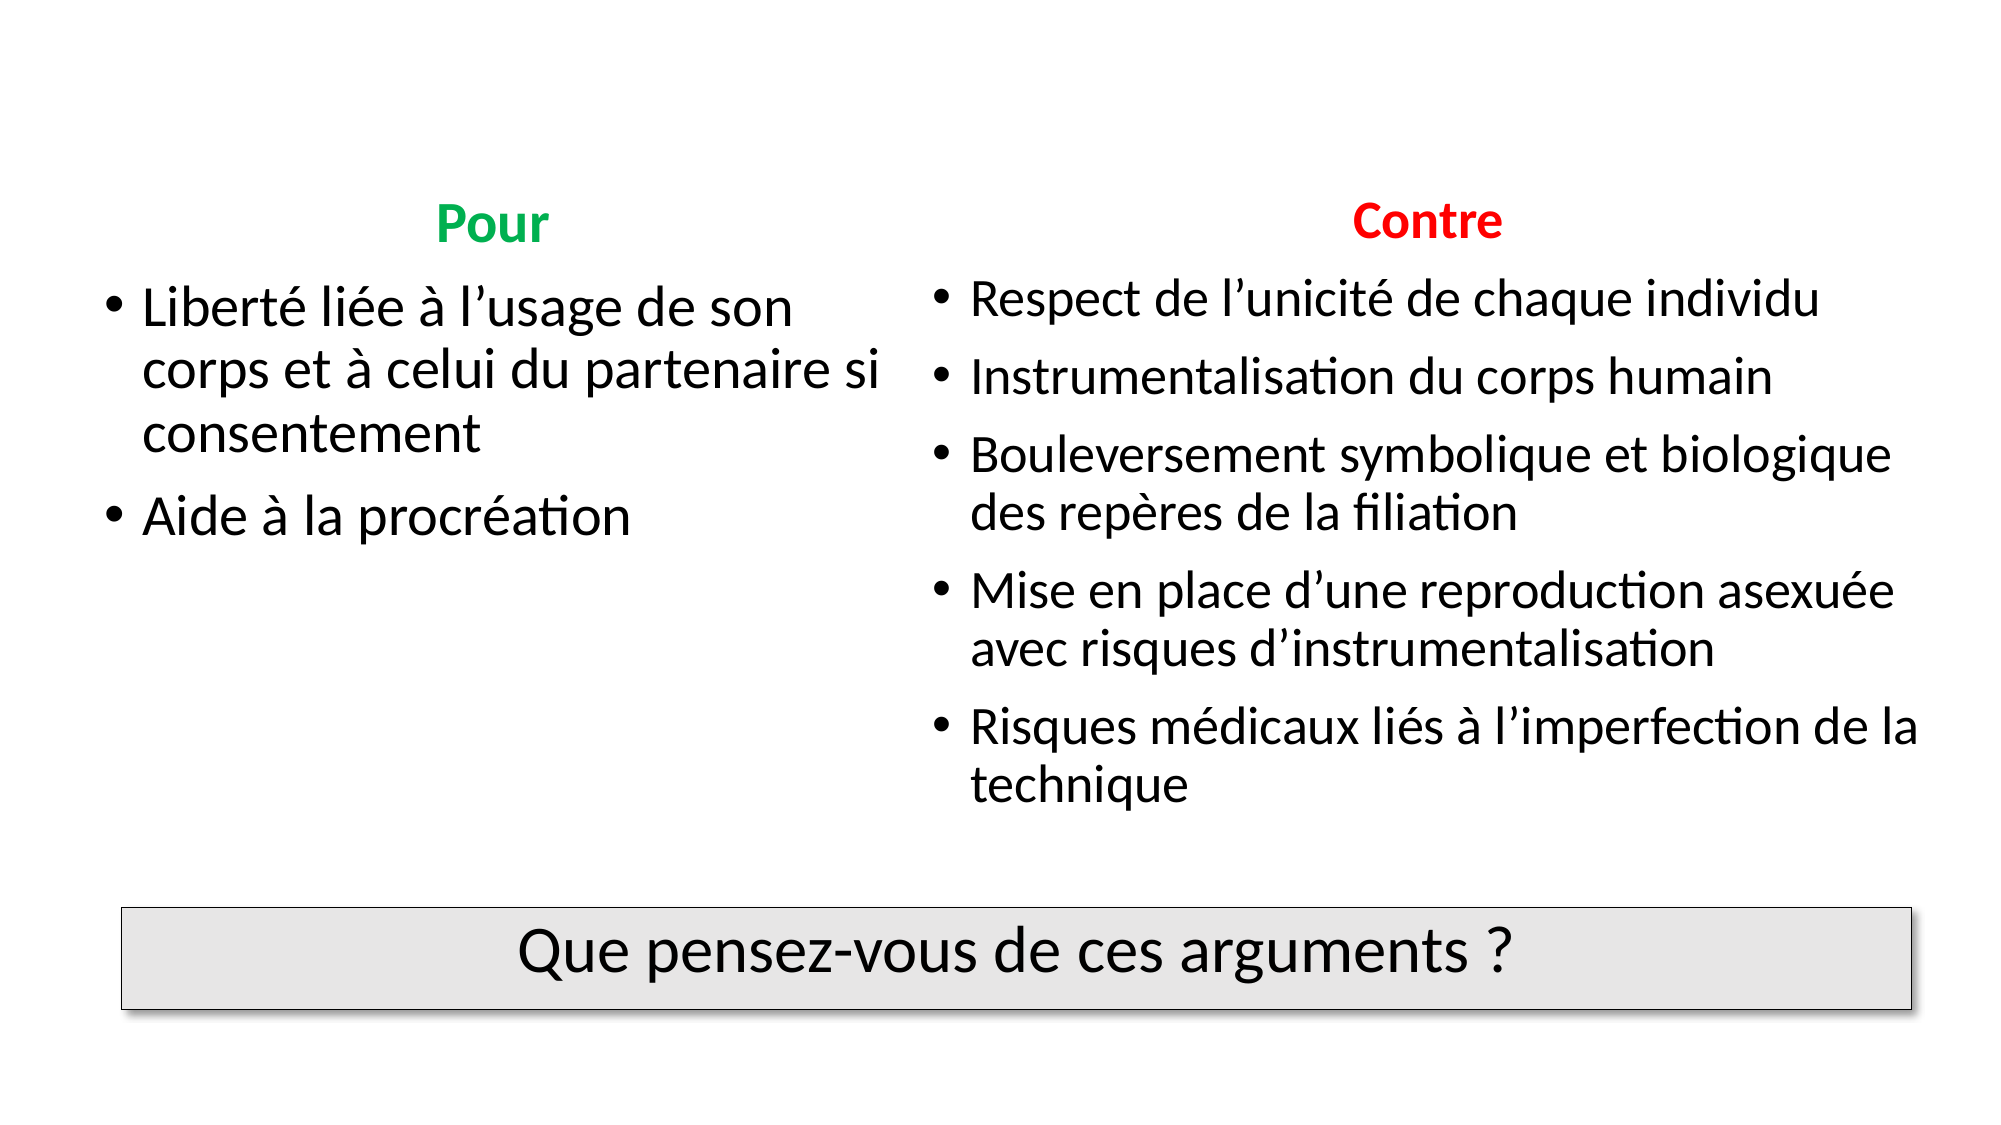

Pour
Liberté liée à l’usage de son corps et à celui du partenaire si consentement
Aide à la procréation
Contre
Respect de l’unicité de chaque individu
Instrumentalisation du corps humain
Bouleversement symbolique et biologique des repères de la filiation
Mise en place d’une reproduction asexuée avec risques d’instrumentalisation
Risques médicaux liés à l’imperfection de la technique

Que pensez-vous de ces arguments ?